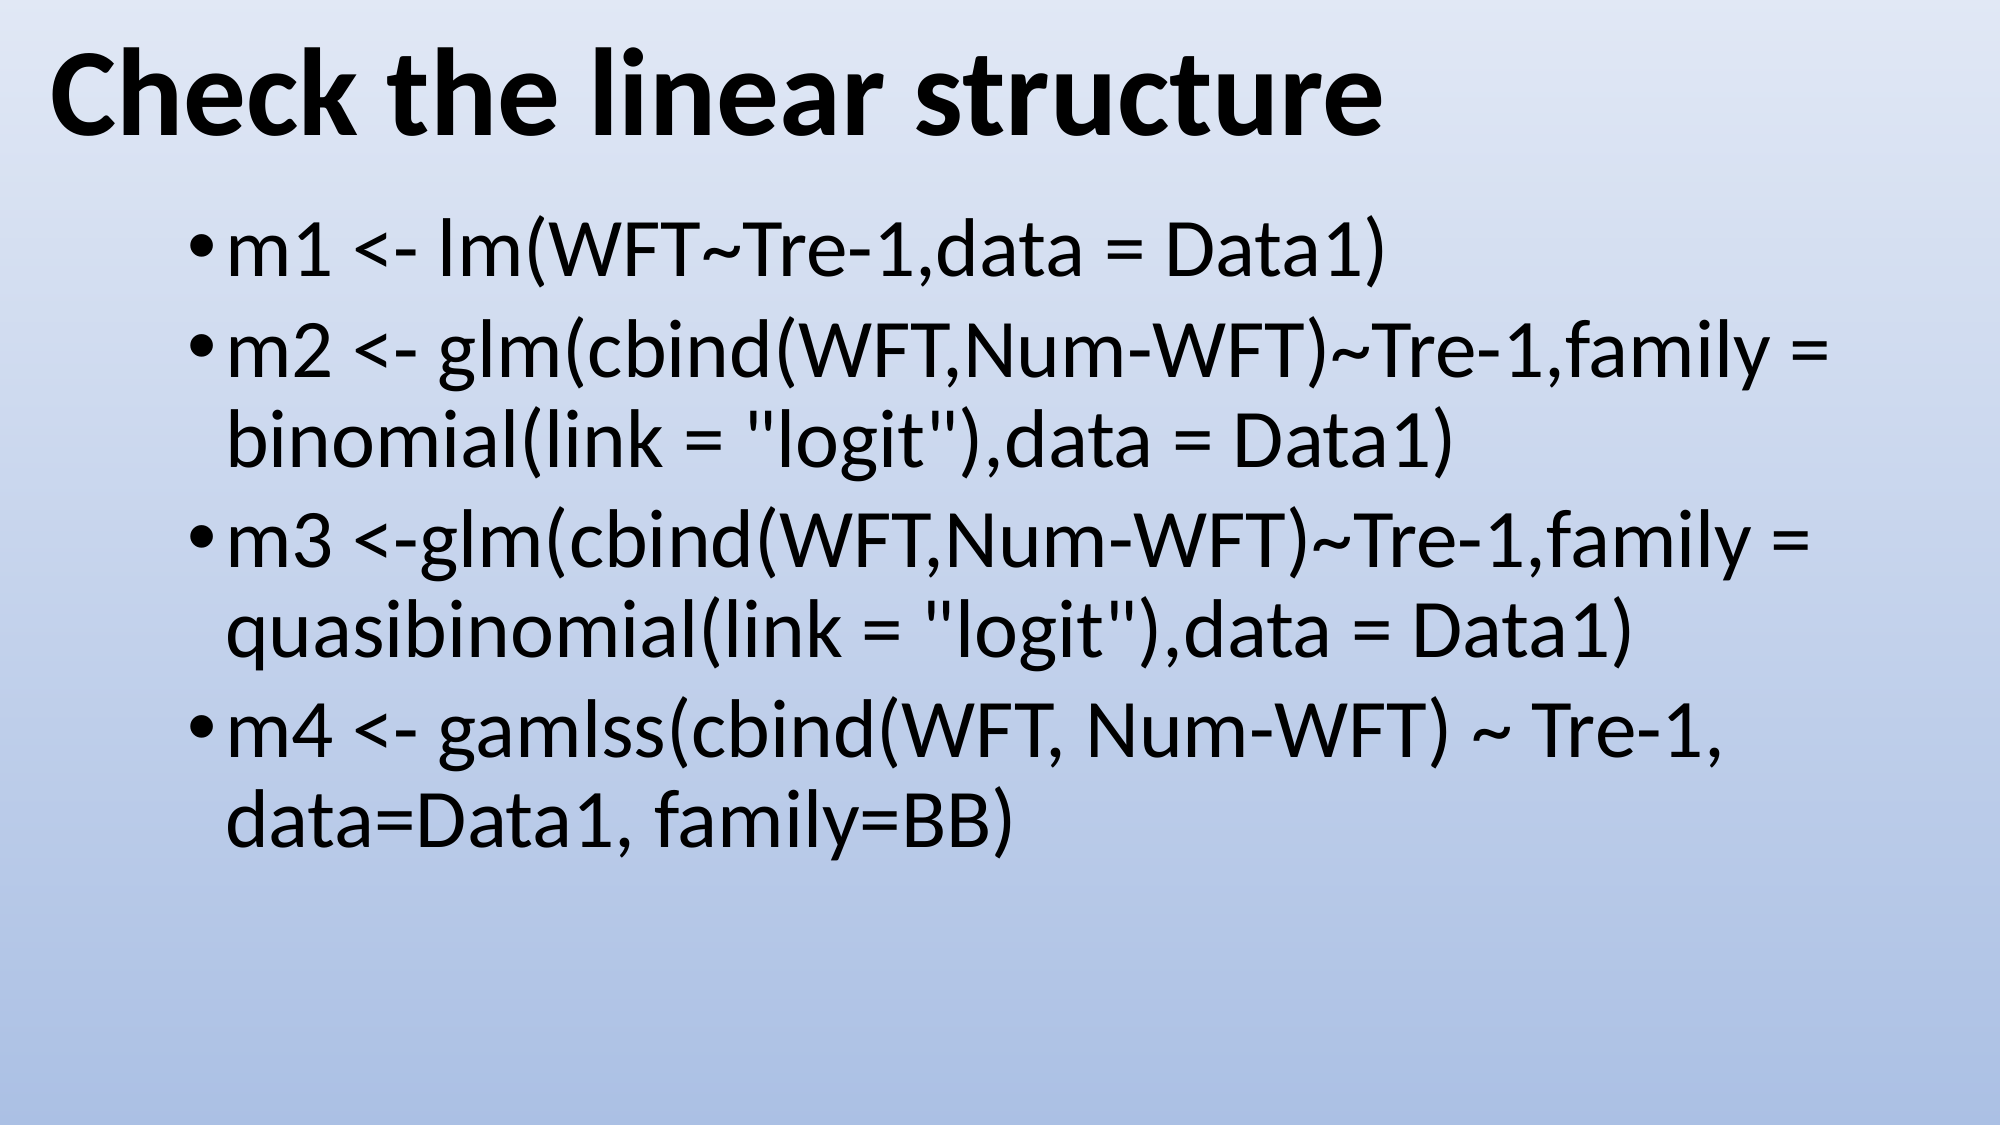

Check the linear structure

m1 <- lm(WFT~Tre-1,data = Data1)
m2 <- glm(cbind(WFT,Num-WFT)~Tre-1,family = binomial(link = "logit"),data = Data1)
m3 <-glm(cbind(WFT,Num-WFT)~Tre-1,family = quasibinomial(link = "logit"),data = Data1)
m4 <- gamlss(cbind(WFT, Num-WFT) ~ Tre-1, data=Data1, family=BB)